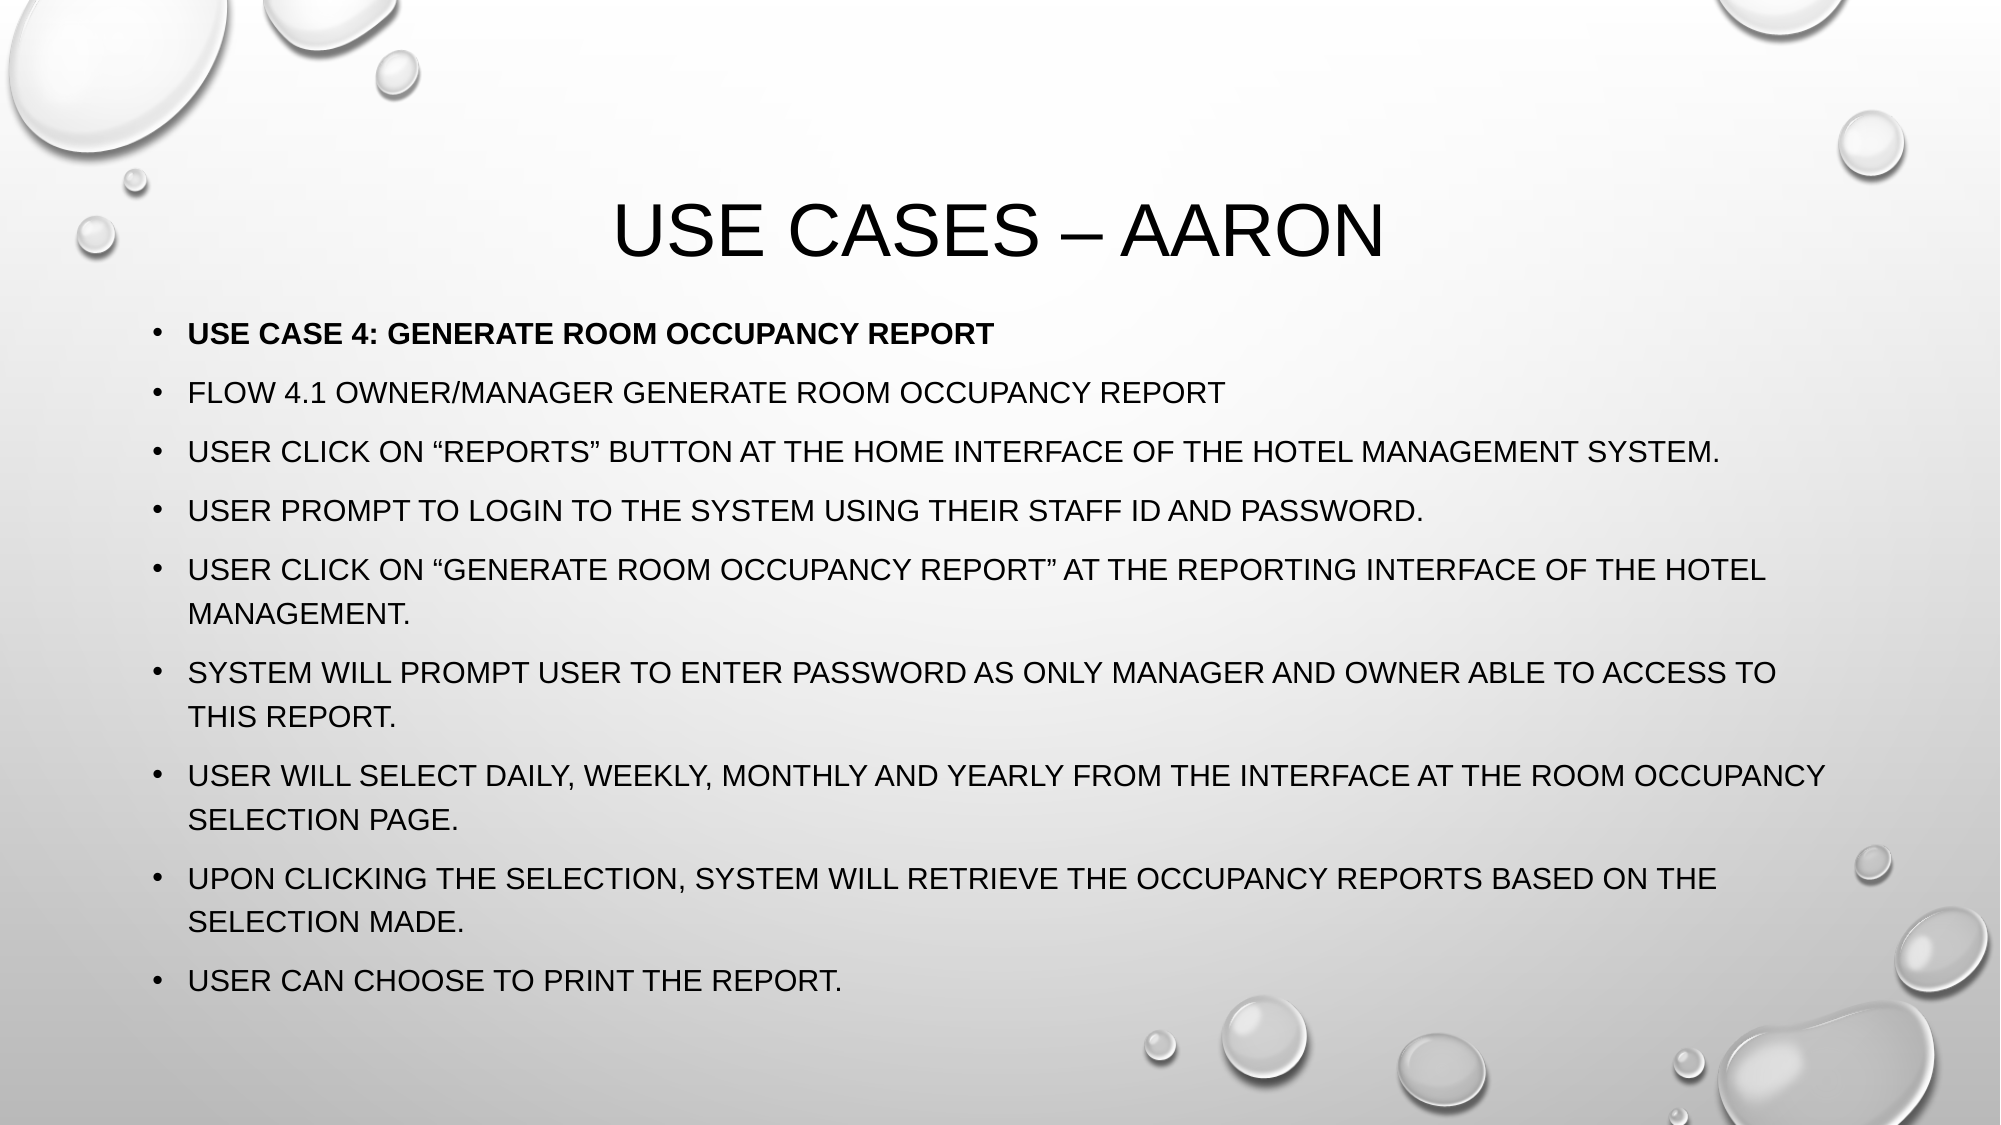

# use cases – AARON
Use Case 4: Generate Room Occupancy Report
Flow 4.1 Owner/Manager generate room occupancy report
User click on “Reports” button at the Home Interface of the hotel management system.
User prompt to login to the system using their Staff ID and Password.
User click on “Generate Room Occupancy Report” at the Reporting Interface of the hotel management.
System will prompt user to enter password as only manager and owner able to access to this report.
User will select daily, weekly, monthly and yearly from the interface at the room occupancy selection page.
Upon clicking the selection, system will retrieve the occupancy reports based on the selection made.
User can choose to print the report.